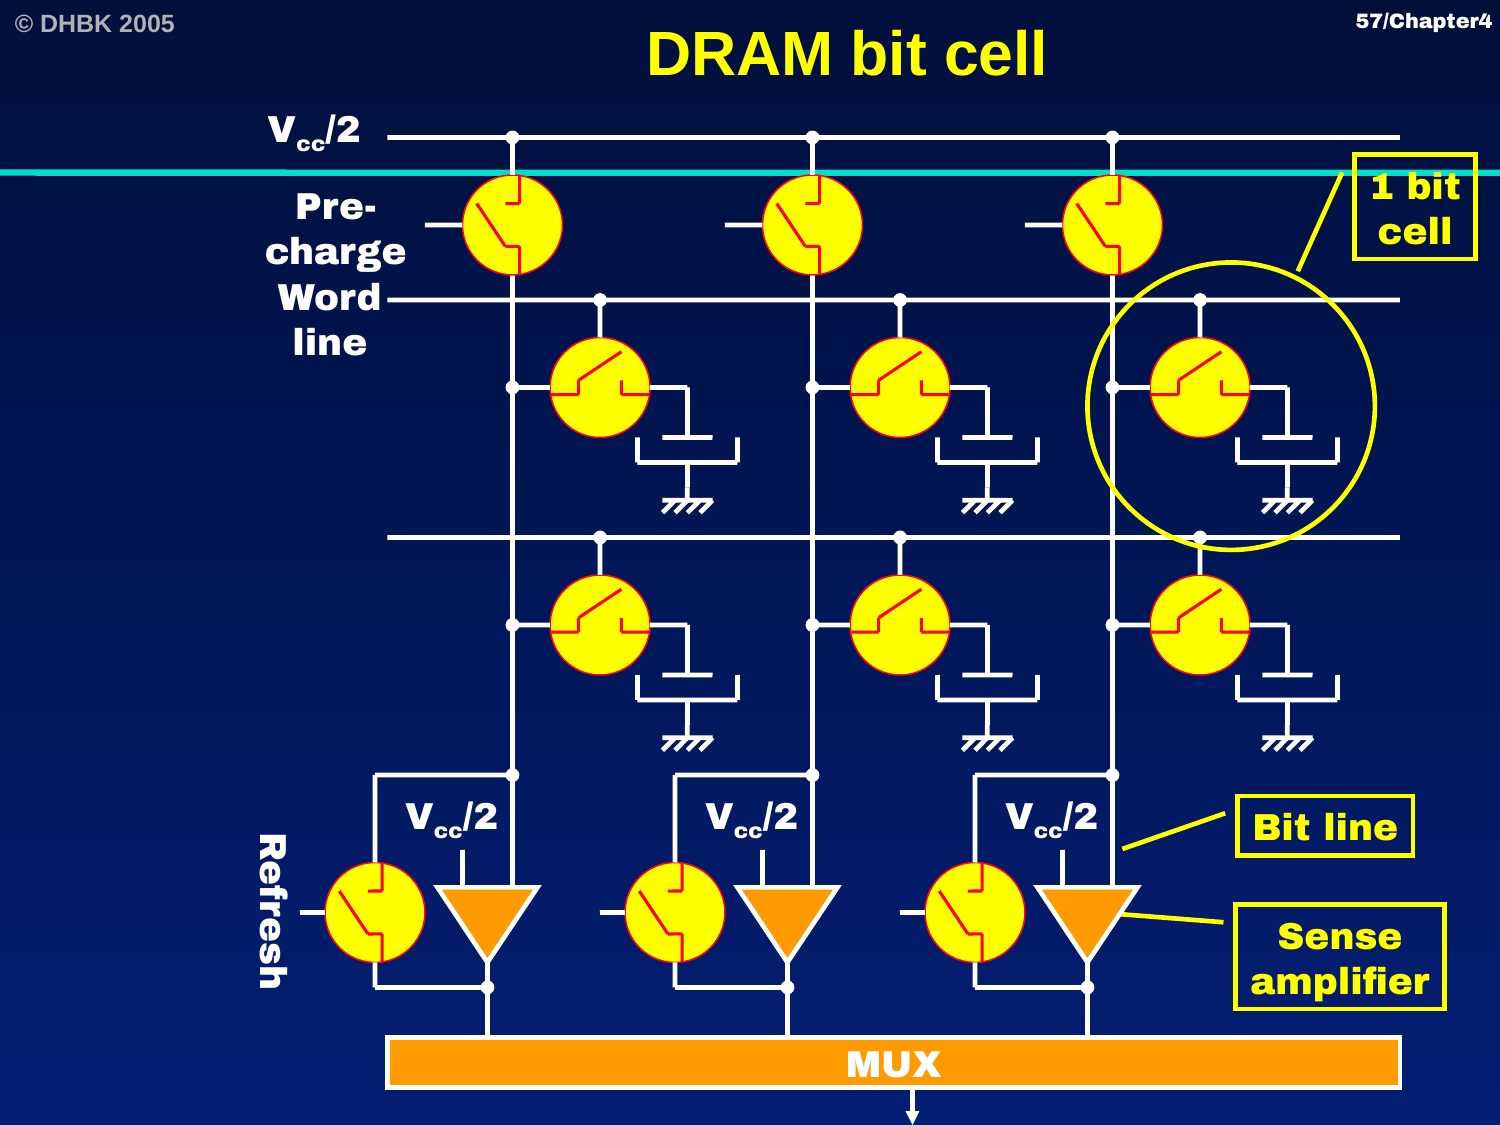

# DRAM bit cell
57/Chapter4
Vcc/2

Pre-
charge
1 bit
cell

Word
line

Refresh

Vcc/2

Vcc/2

Vcc/2

MUX

Bit line
Sense
amplifier